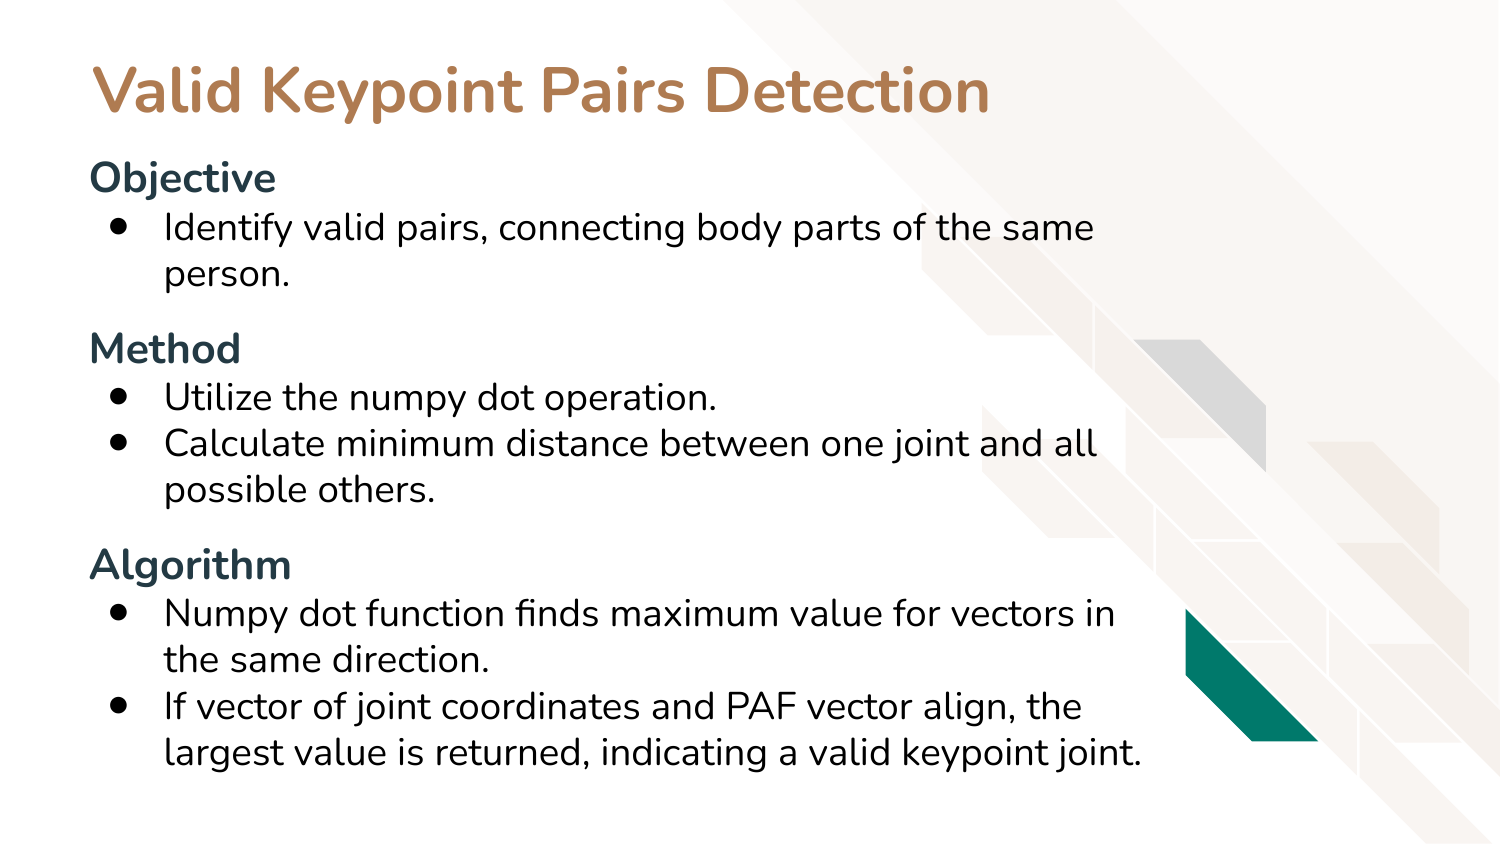

# Valid Keypoint Pairs Detection
Objective
Identify valid pairs, connecting body parts of the same person.

Method
Utilize the numpy dot operation.
Calculate minimum distance between one joint and all possible others.

Algorithm
Numpy dot function finds maximum value for vectors in the same direction.
If vector of joint coordinates and PAF vector align, the largest value is returned, indicating a valid keypoint joint.